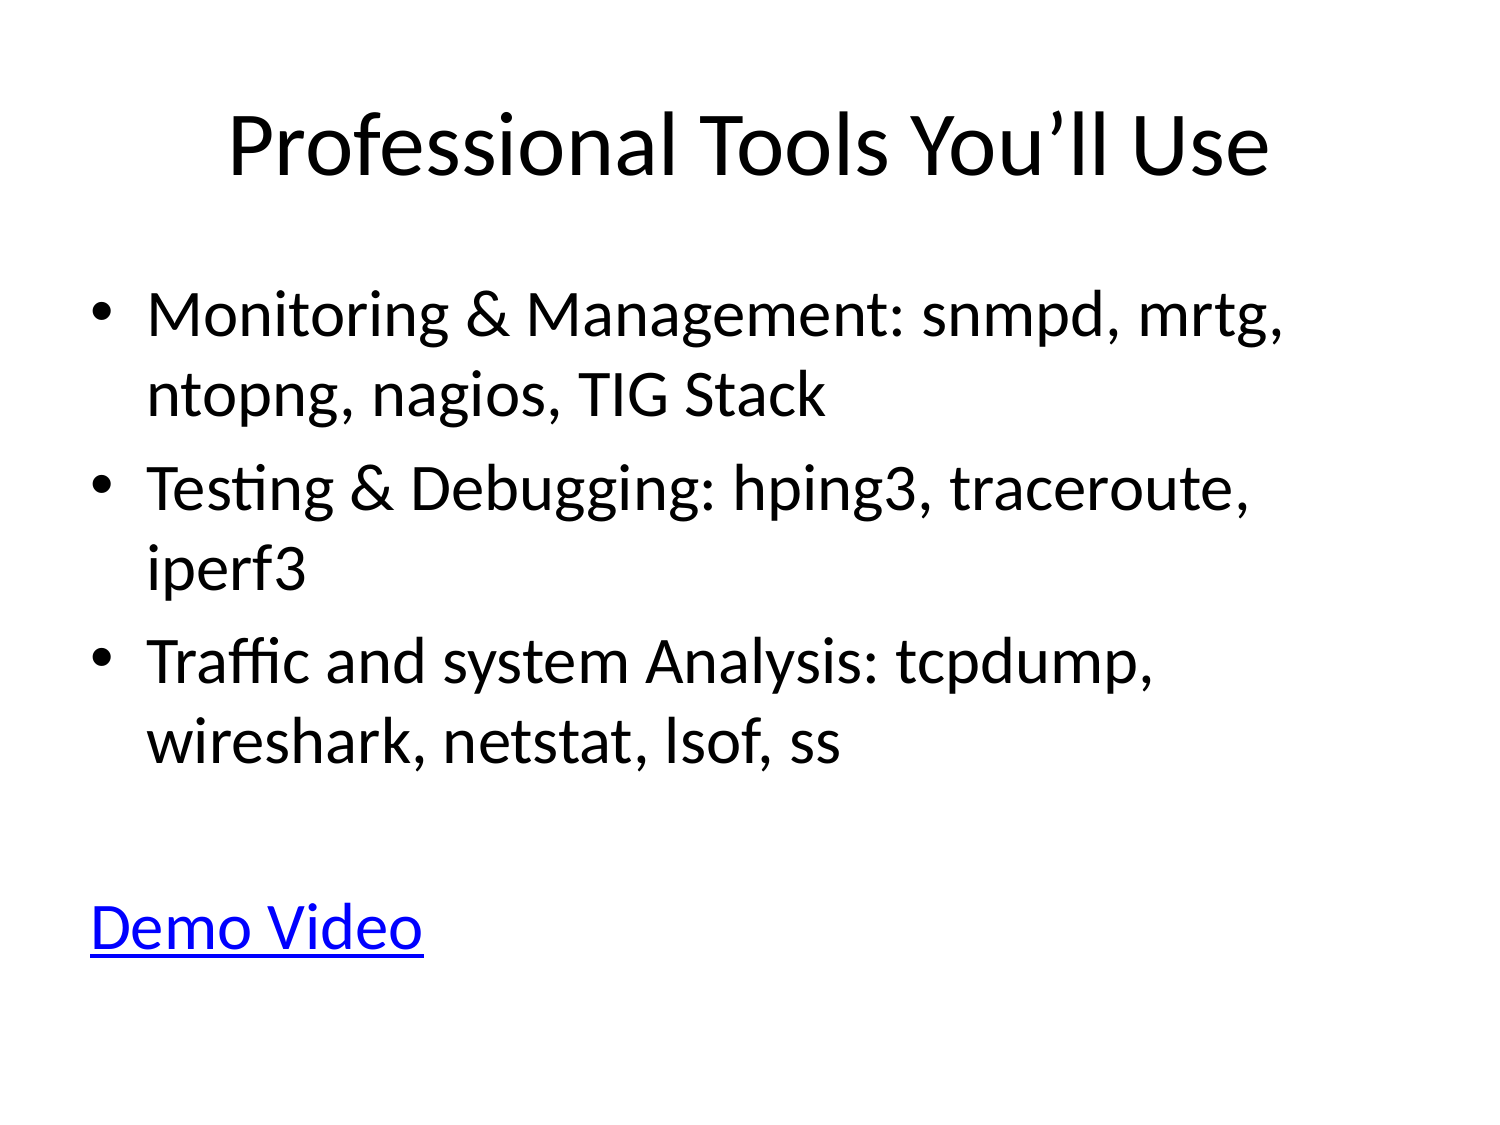

# Professional Tools You’ll Use
Monitoring & Management: snmpd, mrtg, ntopng, nagios, TIG Stack
Testing & Debugging: hping3, traceroute, iperf3
Traffic and system Analysis: tcpdump, wireshark, netstat, lsof, ss

Demo Video